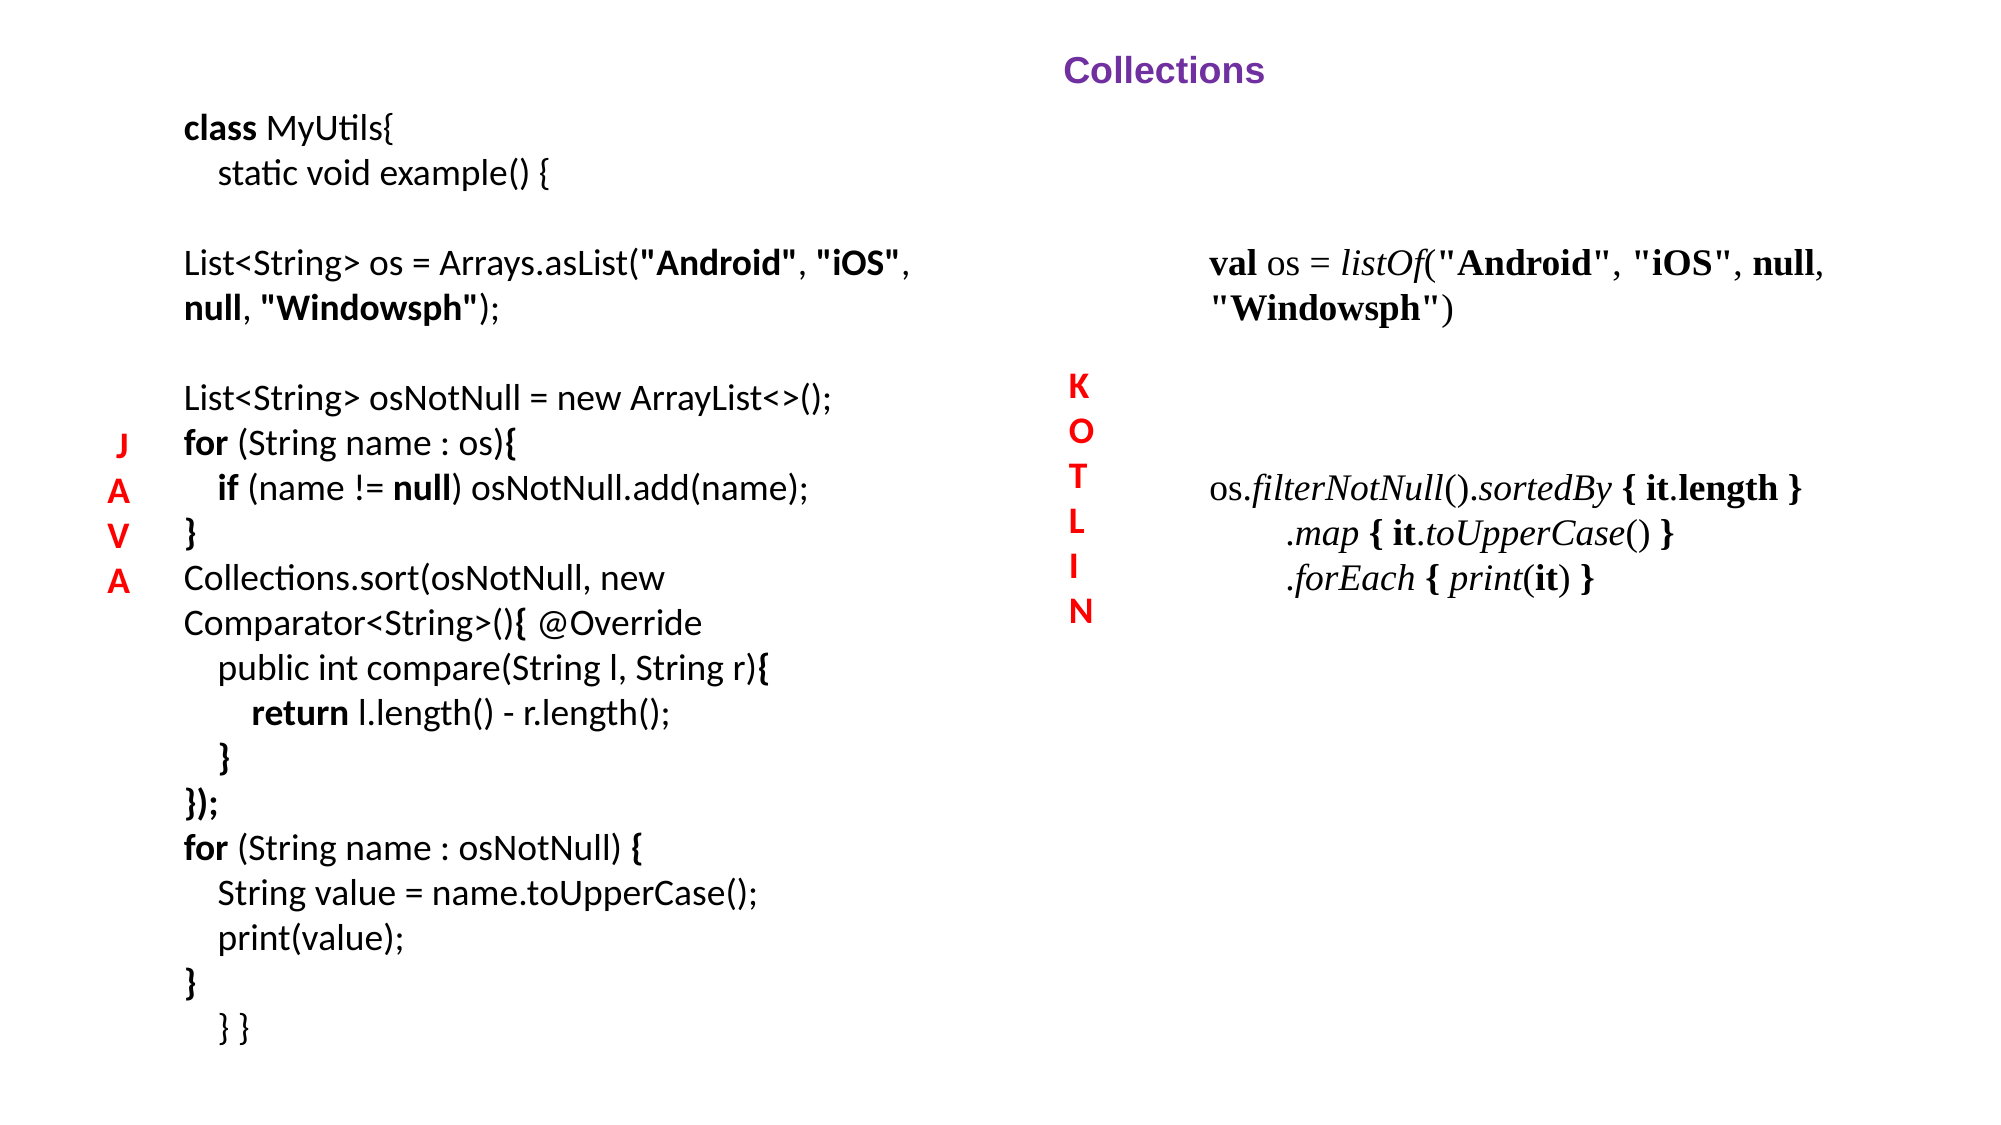

Collections
class MyUtils{
    static void example() {
List<String> os = Arrays.asList("Android", "iOS", null, "Windowsph");
List<String> osNotNull = new ArrayList<>();
for (String name : os){
    if (name != null) osNotNull.add(name);
}
Collections.sort(osNotNull, new Comparator<String>(){ @Override
    public int compare(String l, String r){
        return l.length() - r.length();
    }
});
for (String name : osNotNull) {
    String value = name.toUpperCase();
    print(value);
}
    } }

val os = listOf("Android", "iOS", null, "Windowsph")

os.filterNotNull().sortedBy { it.length }
        .map { it.toUpperCase() }
        .forEach { print(it) }
K
O
T
L
I
N
 J
A
V
A